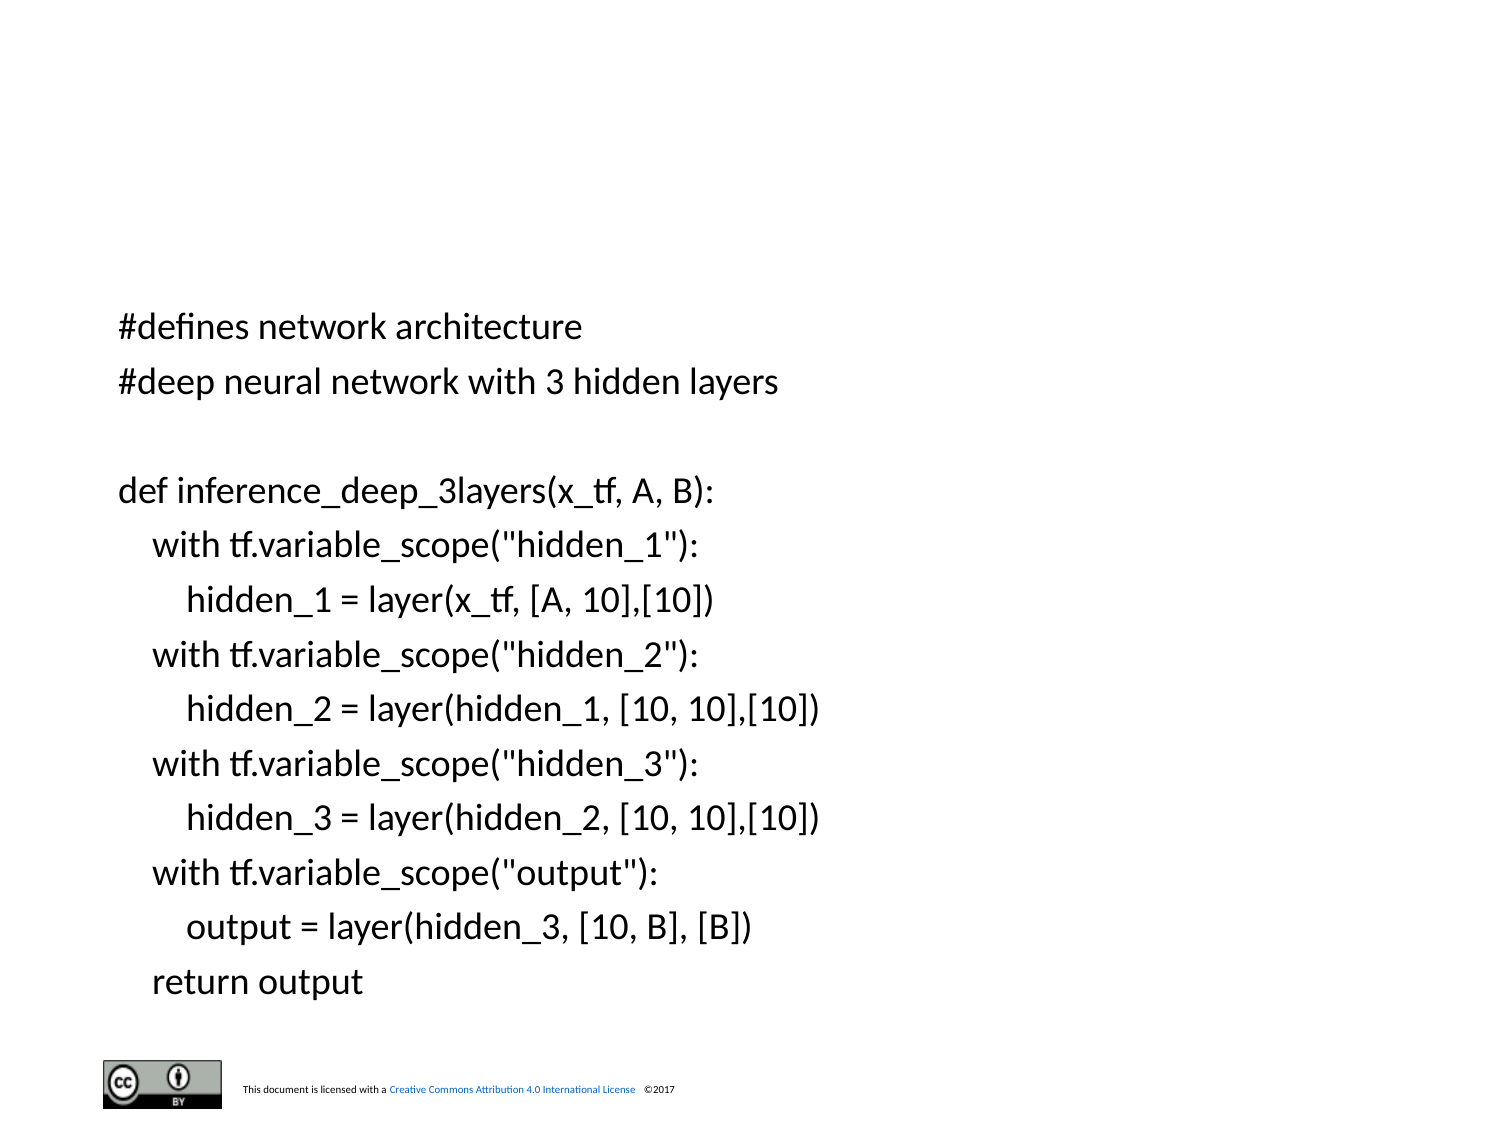

#
#defines network architecture
#deep neural network with 3 hidden layers

def inference_deep_3layers(x_tf, A, B):
    with tf.variable_scope("hidden_1"):
        hidden_1 = layer(x_tf, [A, 10],[10])
    with tf.variable_scope("hidden_2"):
        hidden_2 = layer(hidden_1, [10, 10],[10])
    with tf.variable_scope("hidden_3"):
        hidden_3 = layer(hidden_2, [10, 10],[10])
    with tf.variable_scope("output"):
        output = layer(hidden_3, [10, B], [B])
    return output